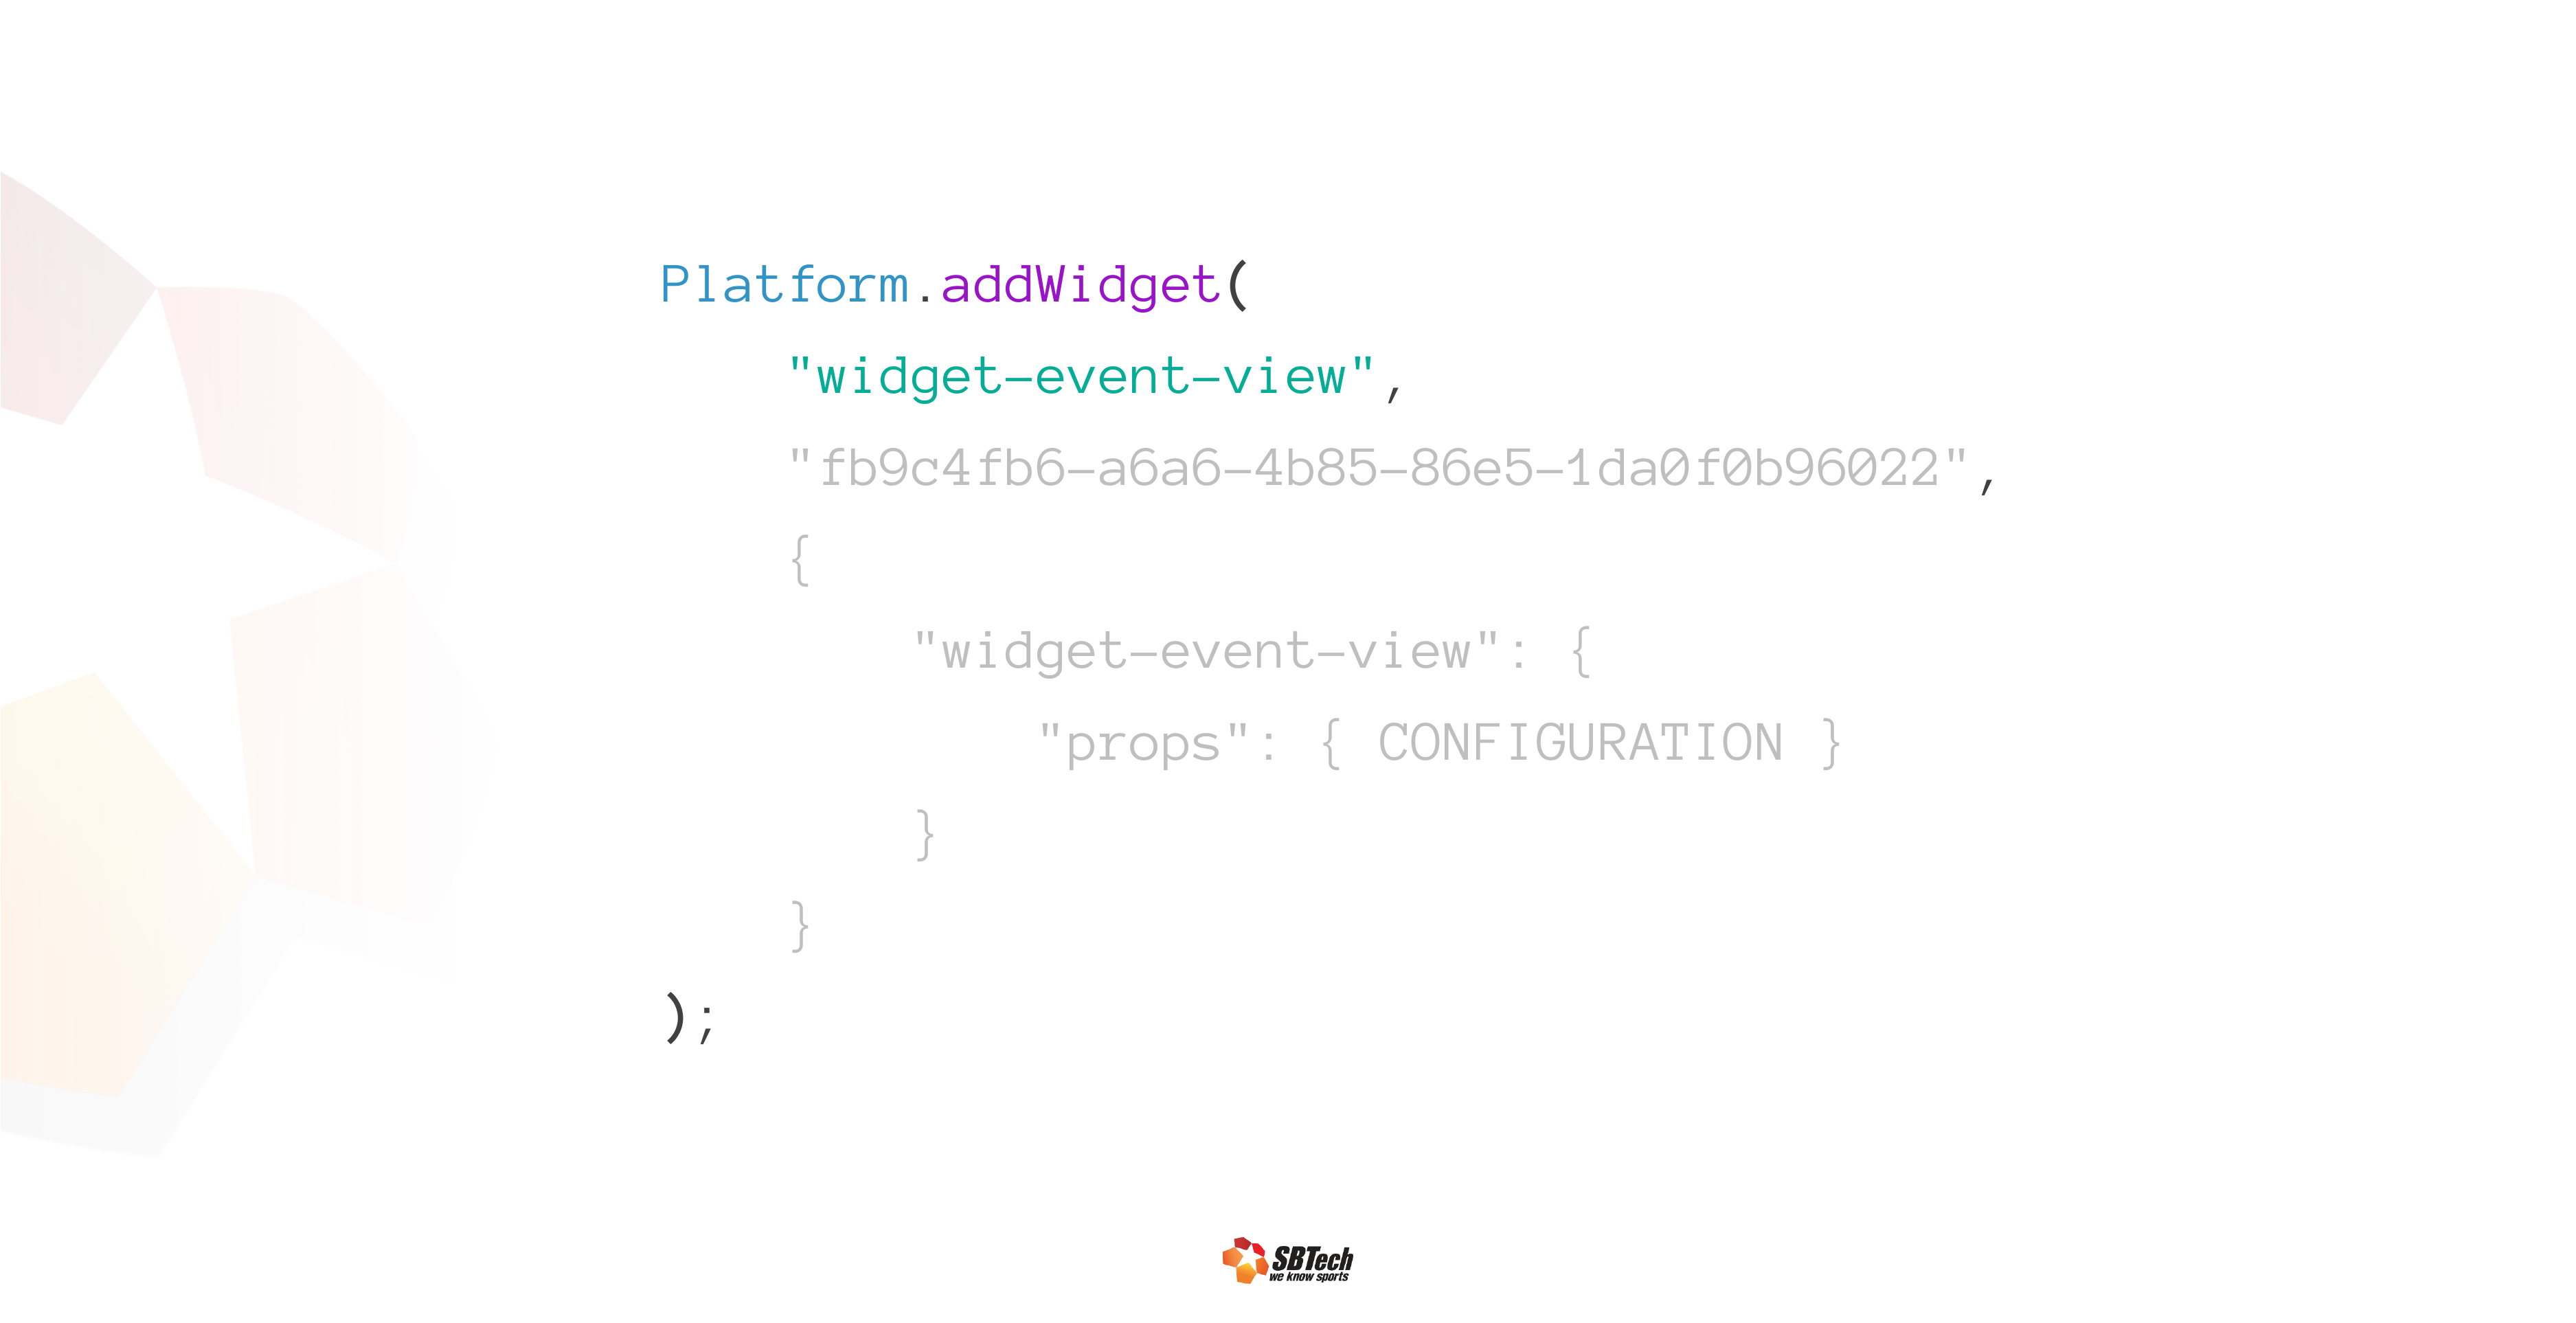

Platform.addWidget(
        "widget-event-view",
        "fb9c4fb6-a6a6-4b85-86e5-1da0f0b96022",
        {
            "widget-event-view": {
                "props": { CONFIGURATION }
            }
        }
    );